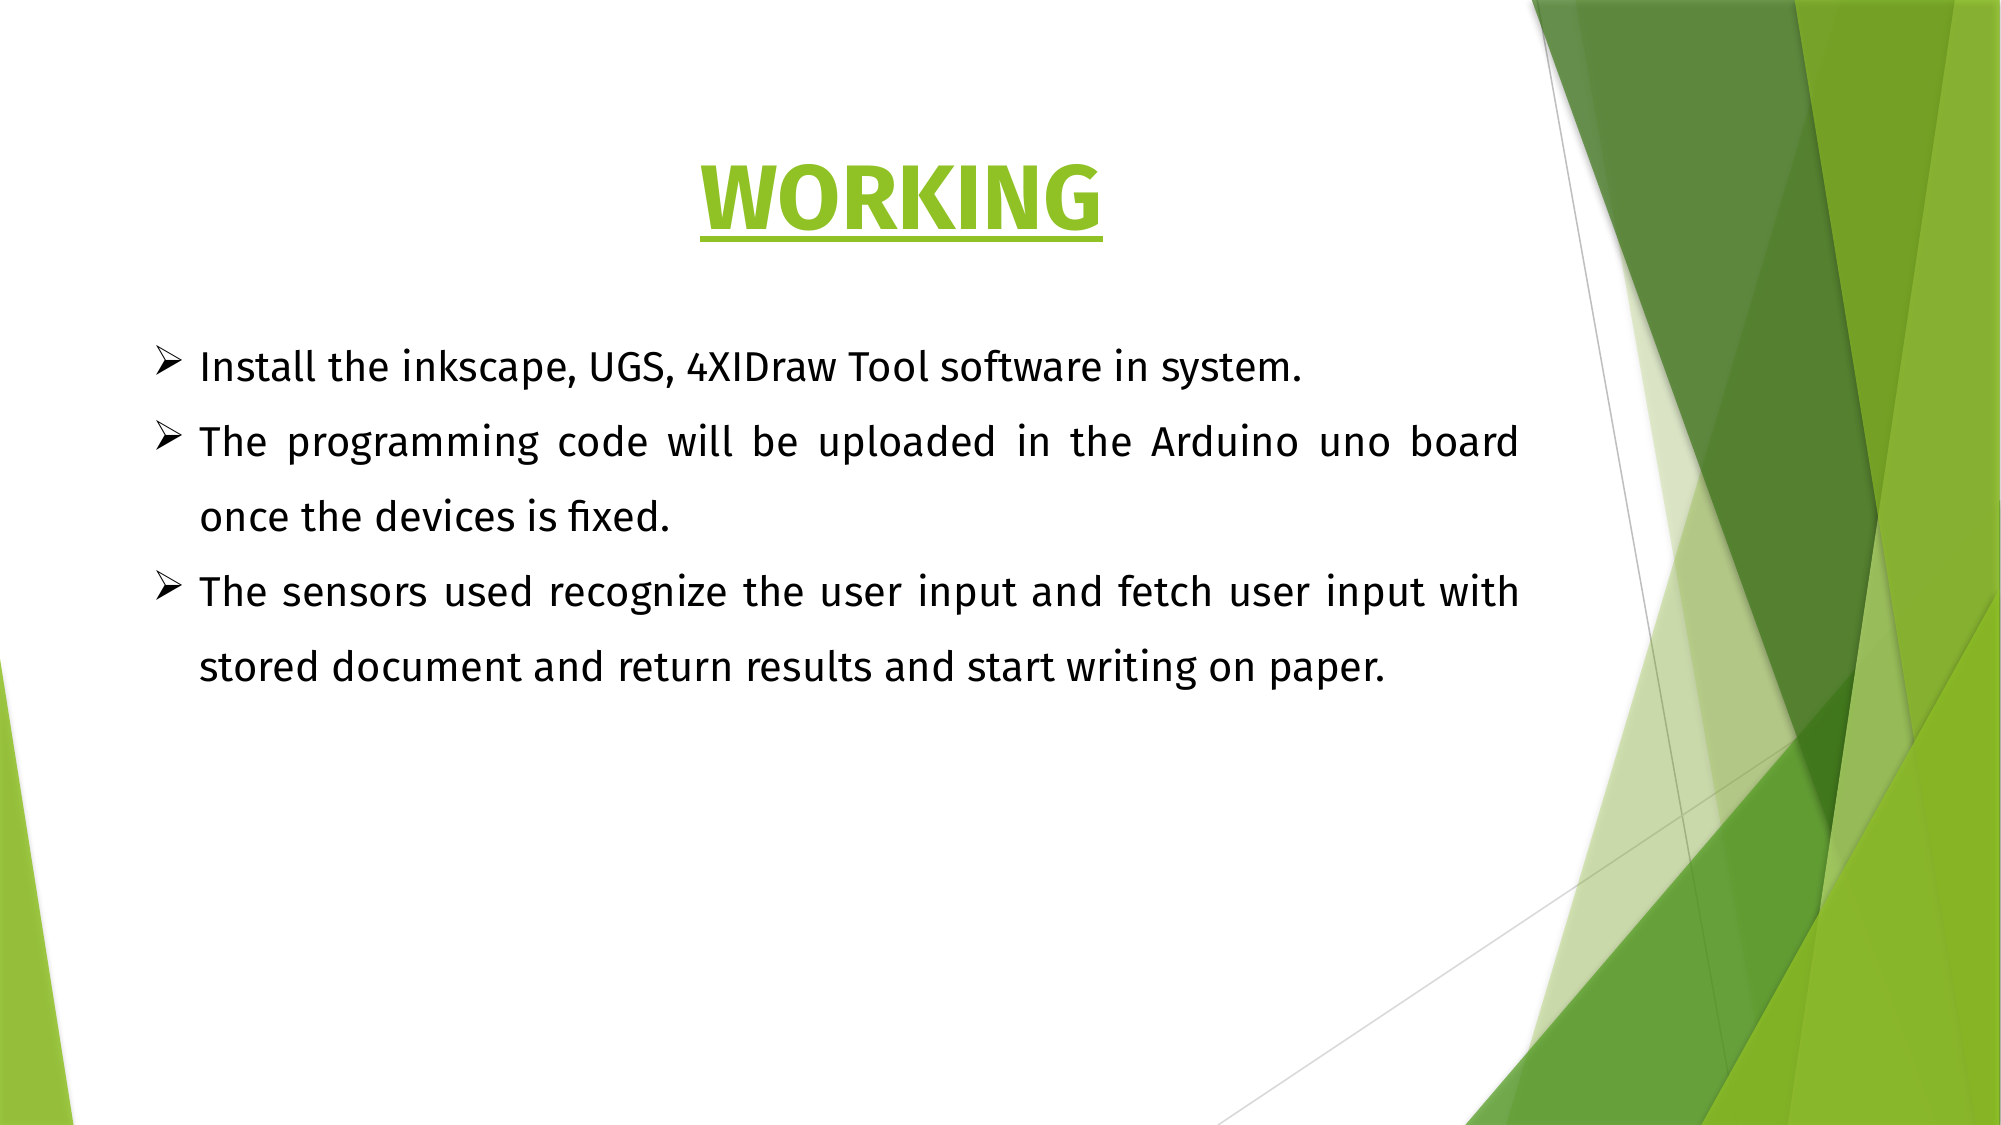

WORKING
Install the inkscape, UGS, 4XIDraw Tool software in system.
The programming code will be uploaded in the Arduino uno board once the devices is fixed.
The sensors used recognize the user input and fetch user input with stored document and return results and start writing on paper.